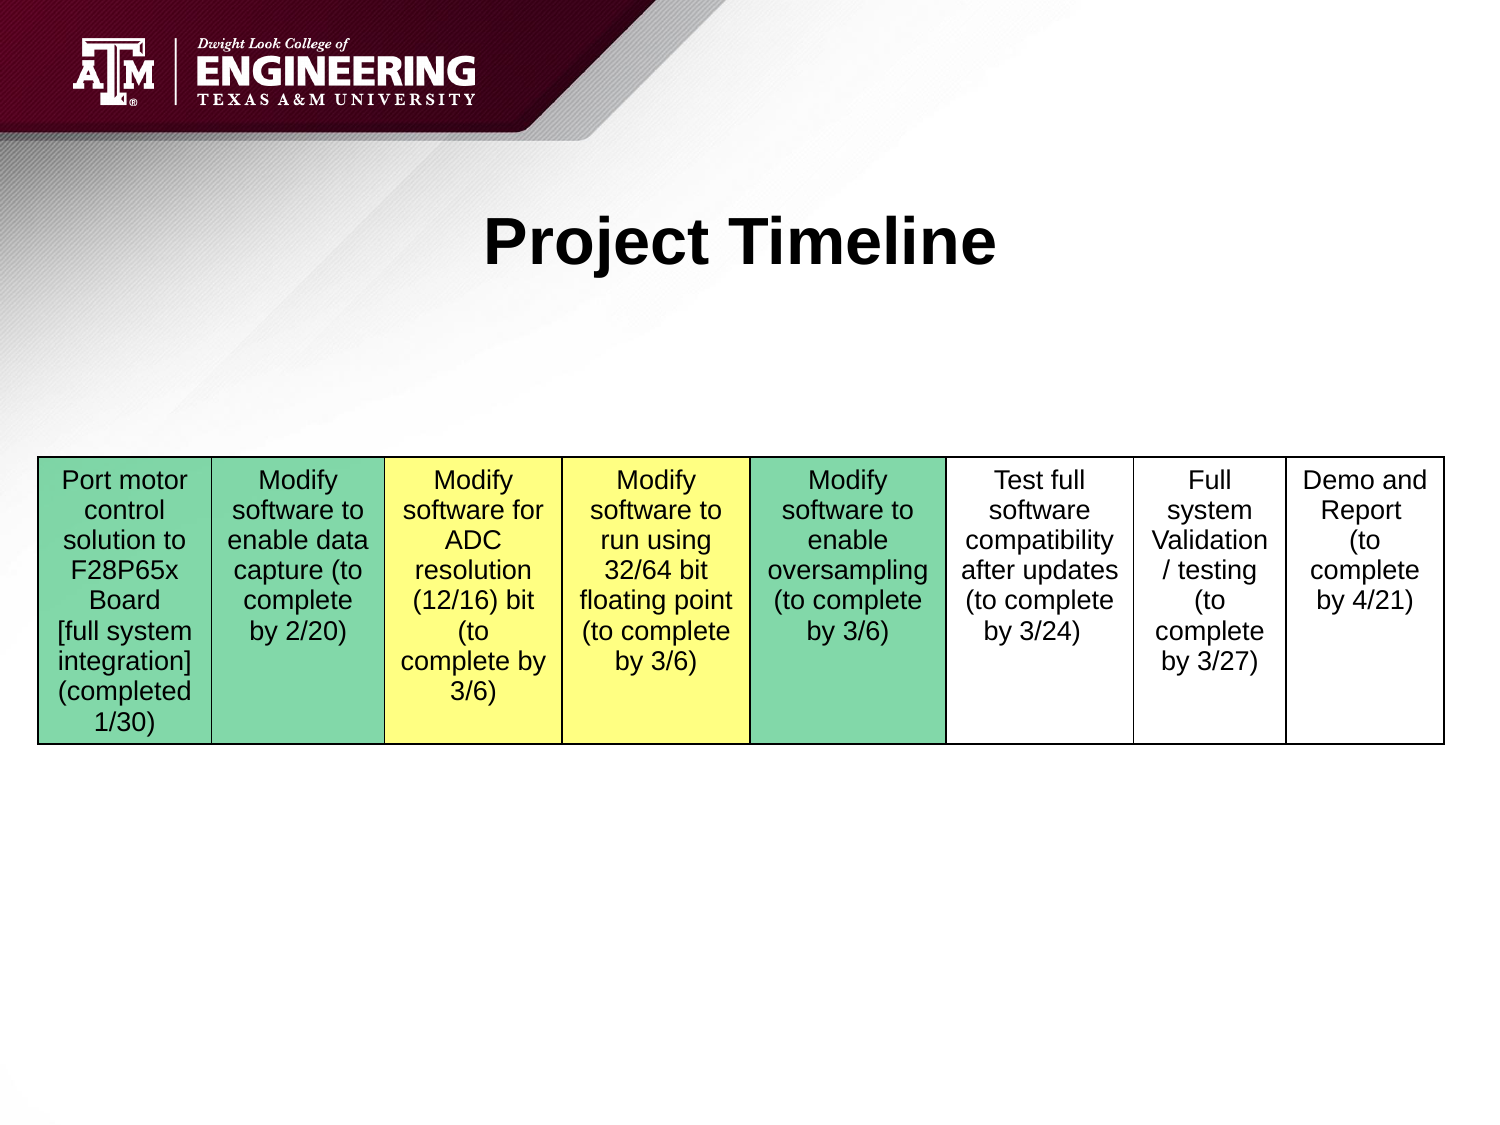

# Project Timeline
| Port motor control solution to F28P65x Board [full system integration] (completed 1/30) | Modify software to enable data capture (to complete by 2/20) | Modify software for ADC resolution (12/16) bit (to complete by 3/6) | Modify software to run using 32/64 bit floating point (to complete by 3/6) | Modify software to enable oversampling (to complete by 3/6) | Test full software compatibility after updates (to complete by 3/24) | Full system Validation/ testing (to complete by 3/27) | Demo and Report (to complete by 4/21) |
| --- | --- | --- | --- | --- | --- | --- | --- |